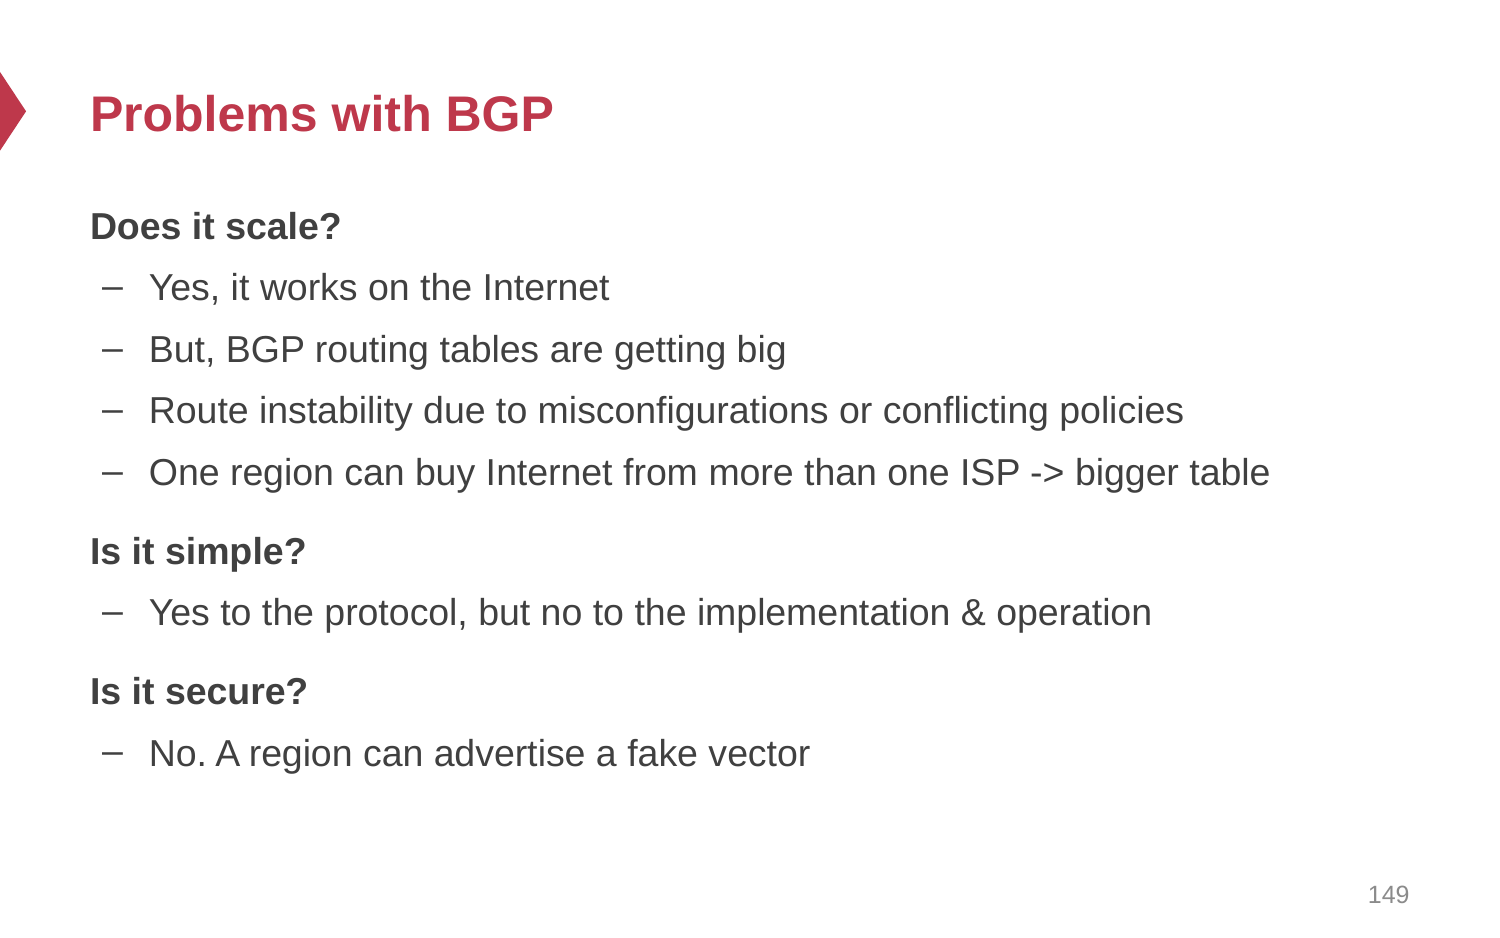

# Problems with BGP
Does it scale?
Yes, it works on the Internet
But, BGP routing tables are getting big
Route instability due to misconfigurations or conflicting policies
One region can buy Internet from more than one ISP -> bigger table
Is it simple?
Yes to the protocol, but no to the implementation & operation
Is it secure?
No. A region can advertise a fake vector
149